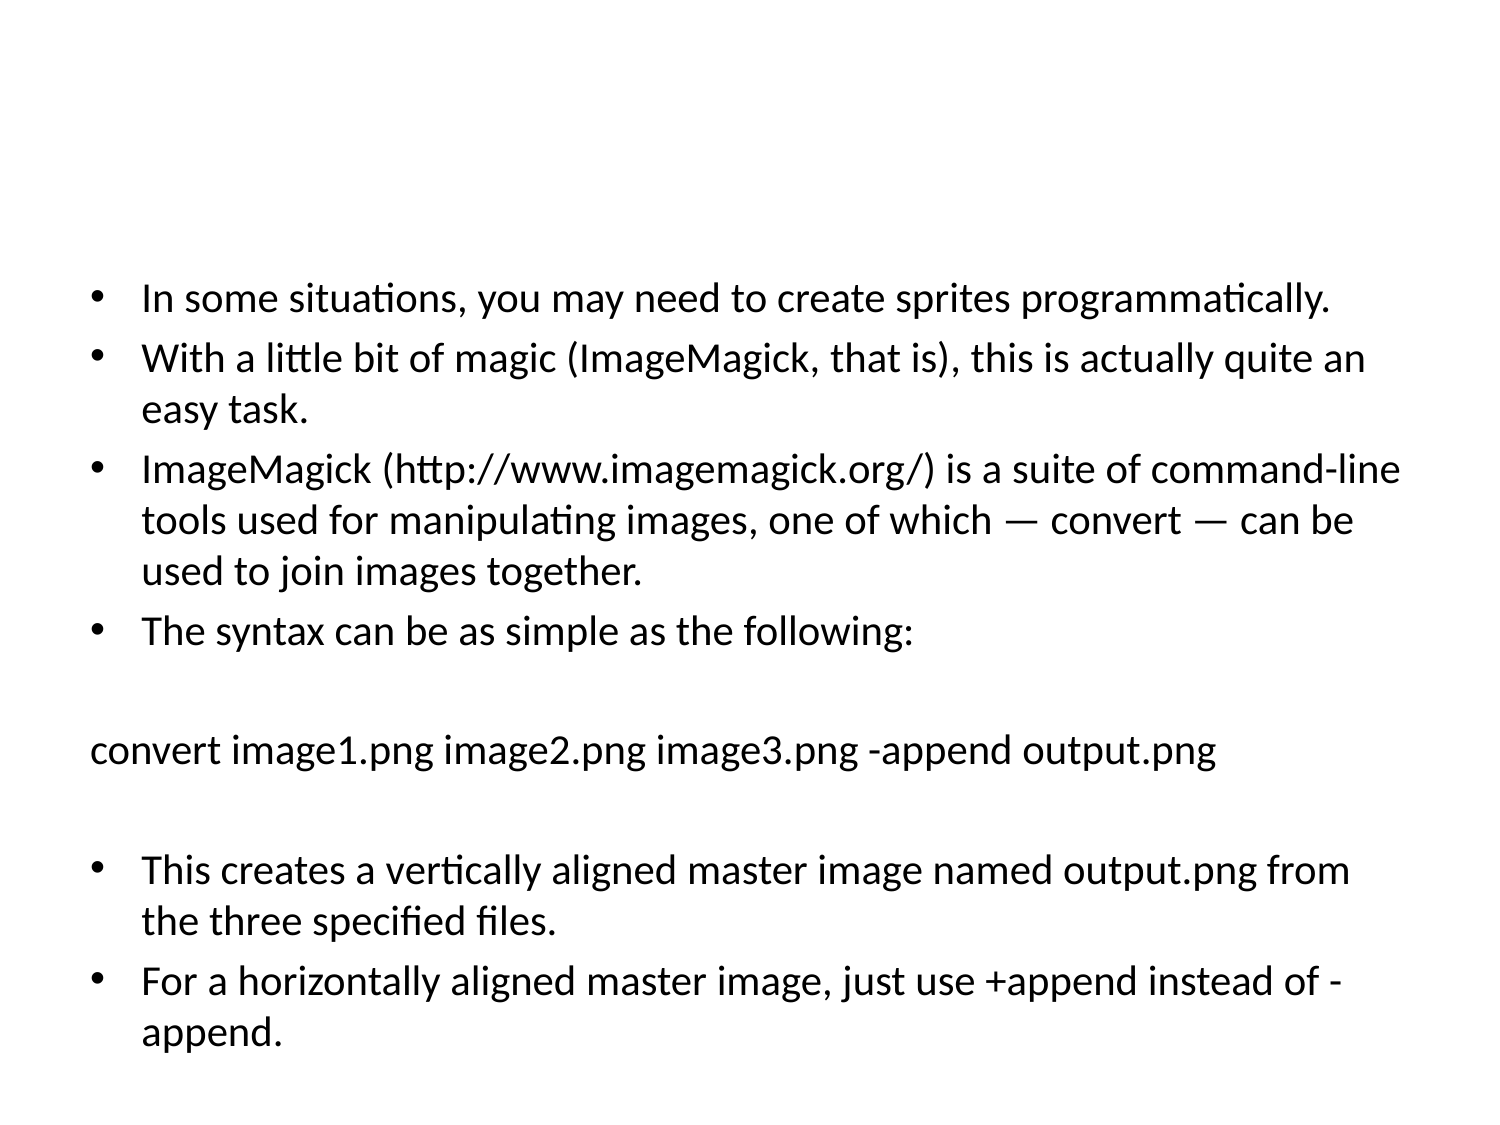

#
In some situations, you may need to create sprites programmatically.
With a little bit of magic (ImageMagick, that is), this is actually quite an easy task.
ImageMagick (http://www.imagemagick.org/) is a suite of command-line tools used for manipulating images, one of which — convert — can be used to join images together.
The syntax can be as simple as the following:

convert image1.png image2.png image3.png -append output.png

This creates a vertically aligned master image named output.png from the three specified files.
For a horizontally aligned master image, just use +append instead of -append.